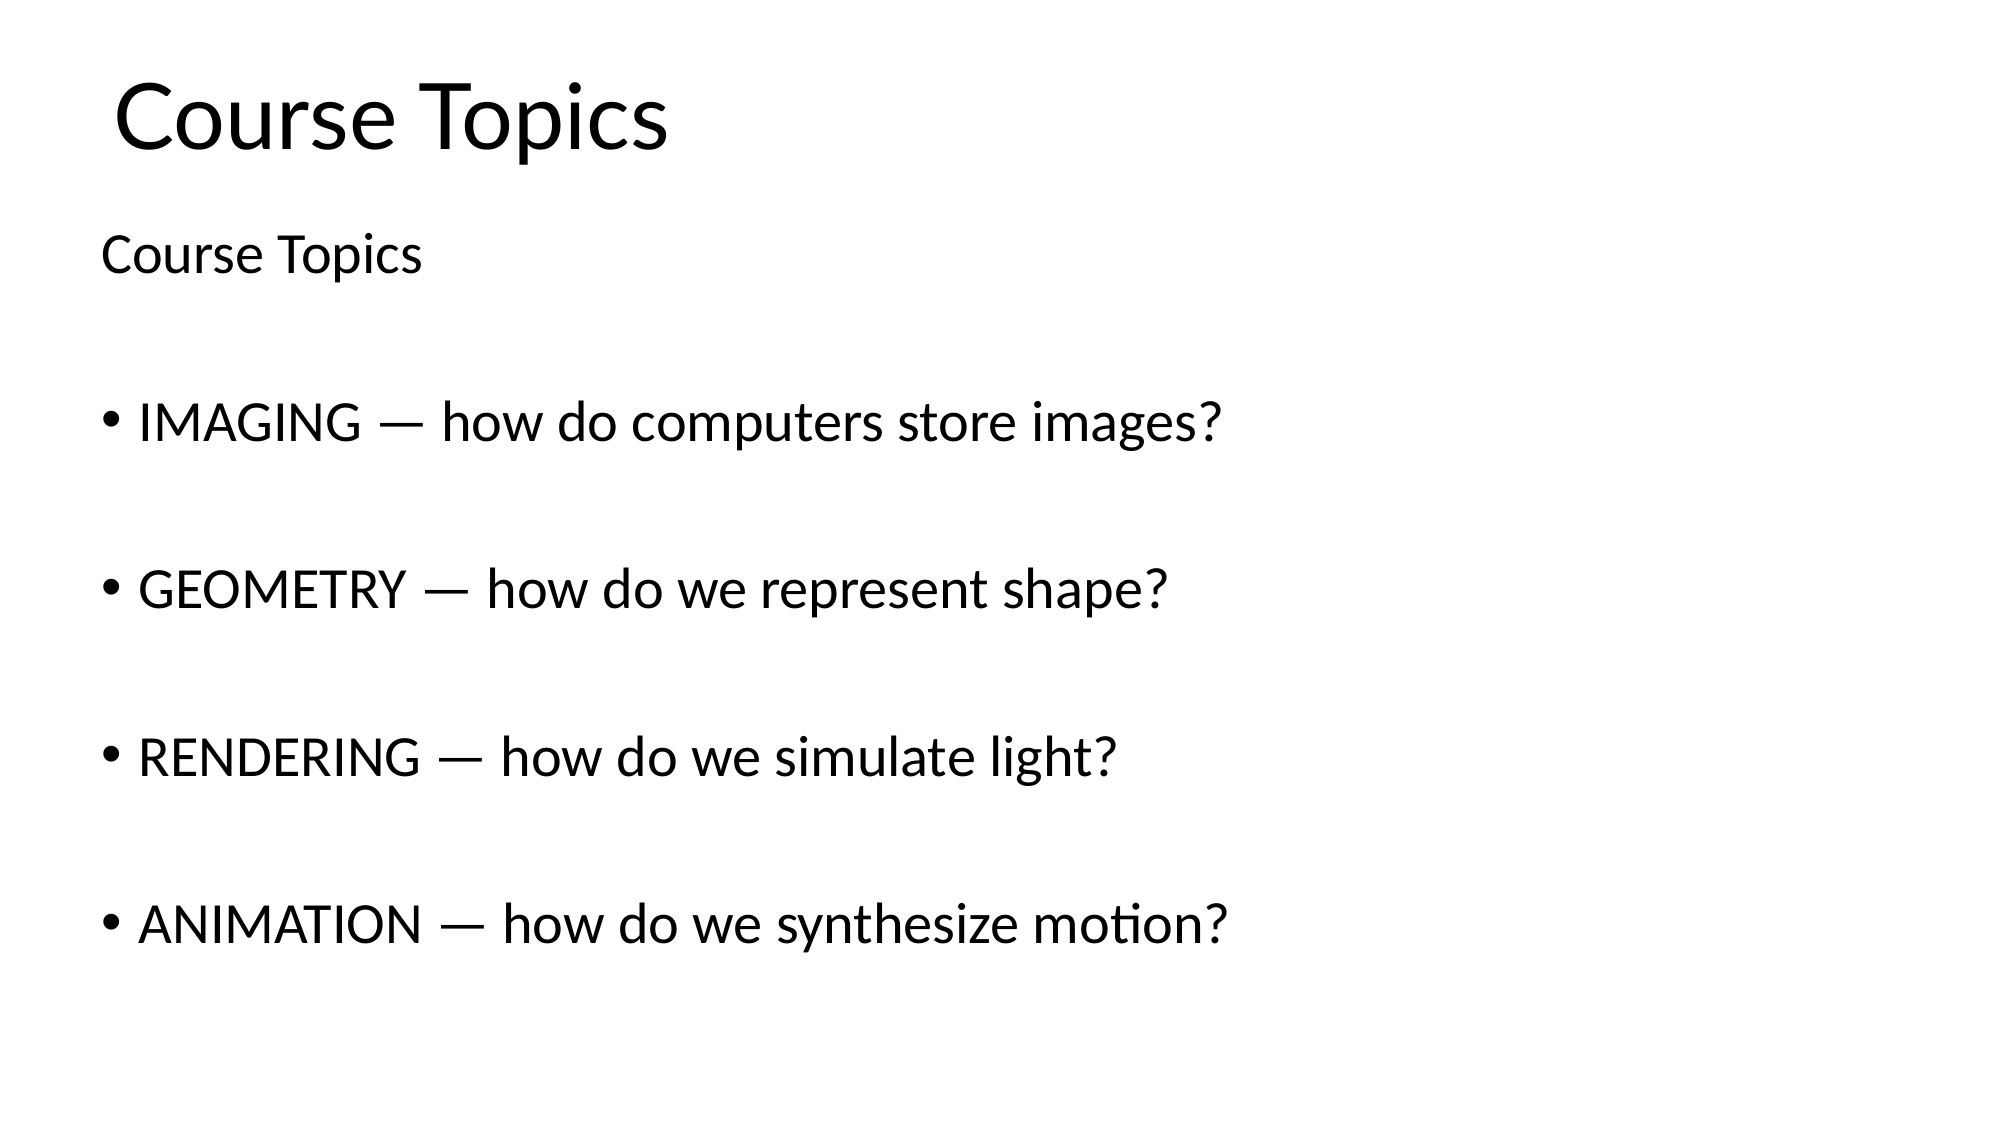

# Course Topics
Course Topics

IMAGING — how do computers store images?

GEOMETRY — how do we represent shape?

RENDERING — how do we simulate light?

ANIMATION — how do we synthesize motion?